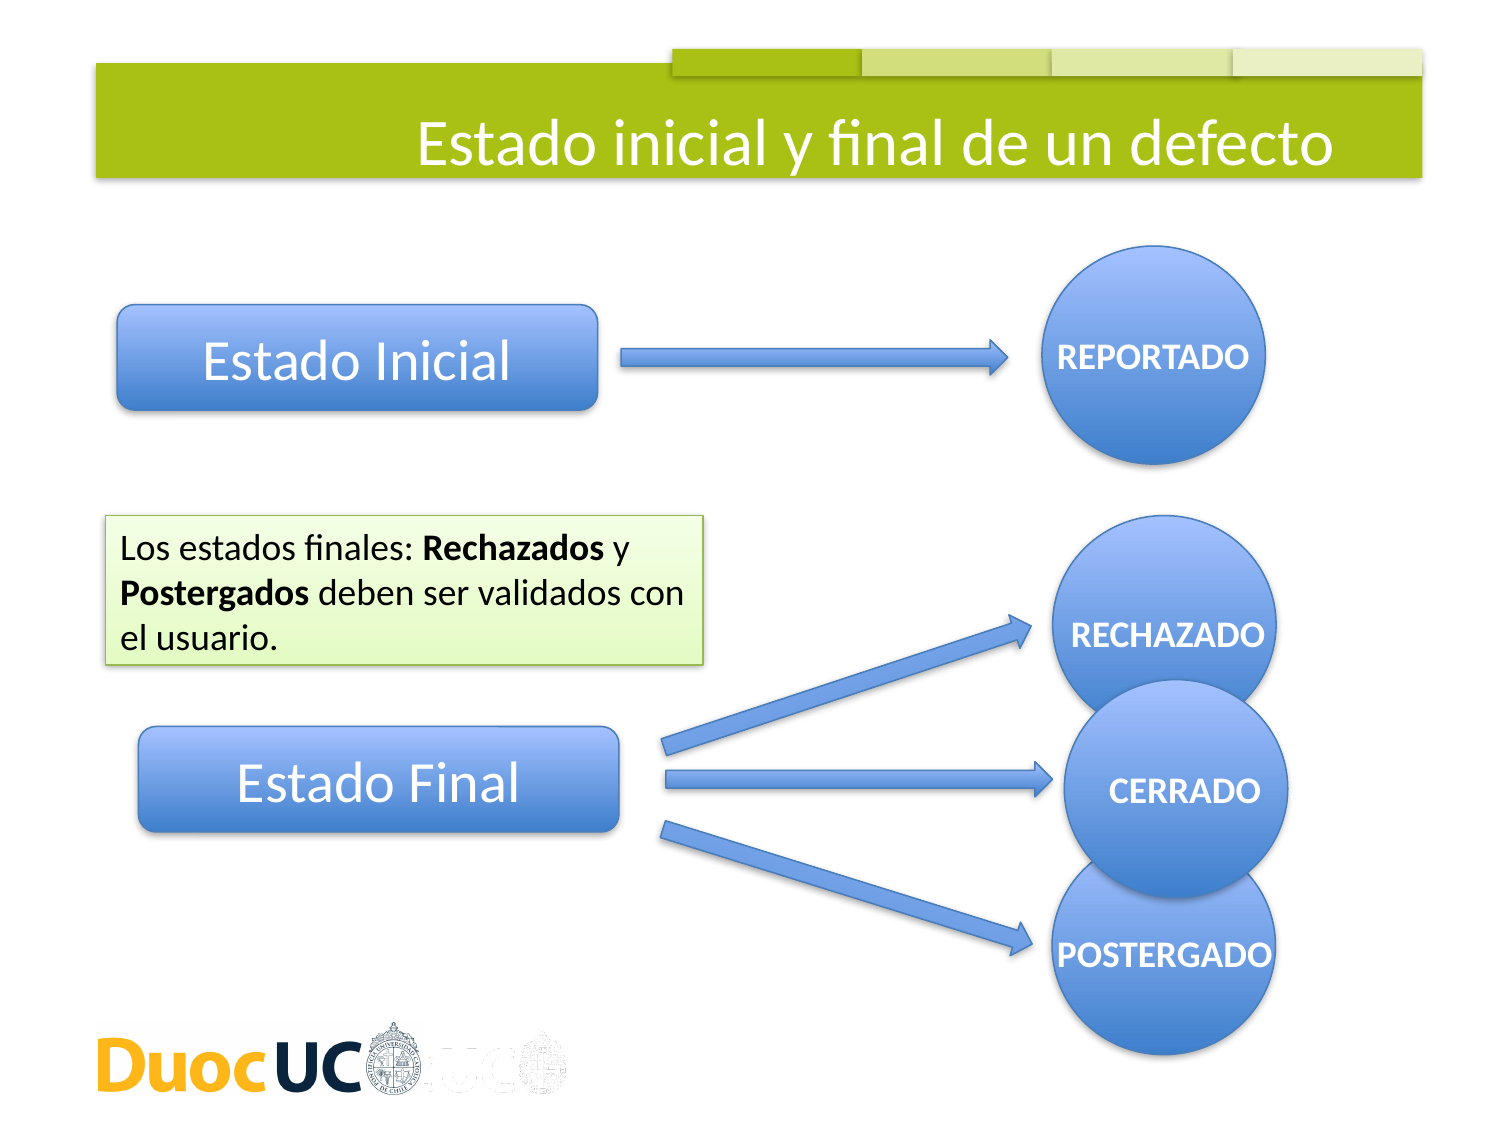

Estado inicial y final de un defecto

REPORTADO
Estado Inicial

Los estados finales: Rechazados y Postergados deben ser validados con el usuario.

RECHAZADO

CERRADO
Estado Final

POSTERGADO